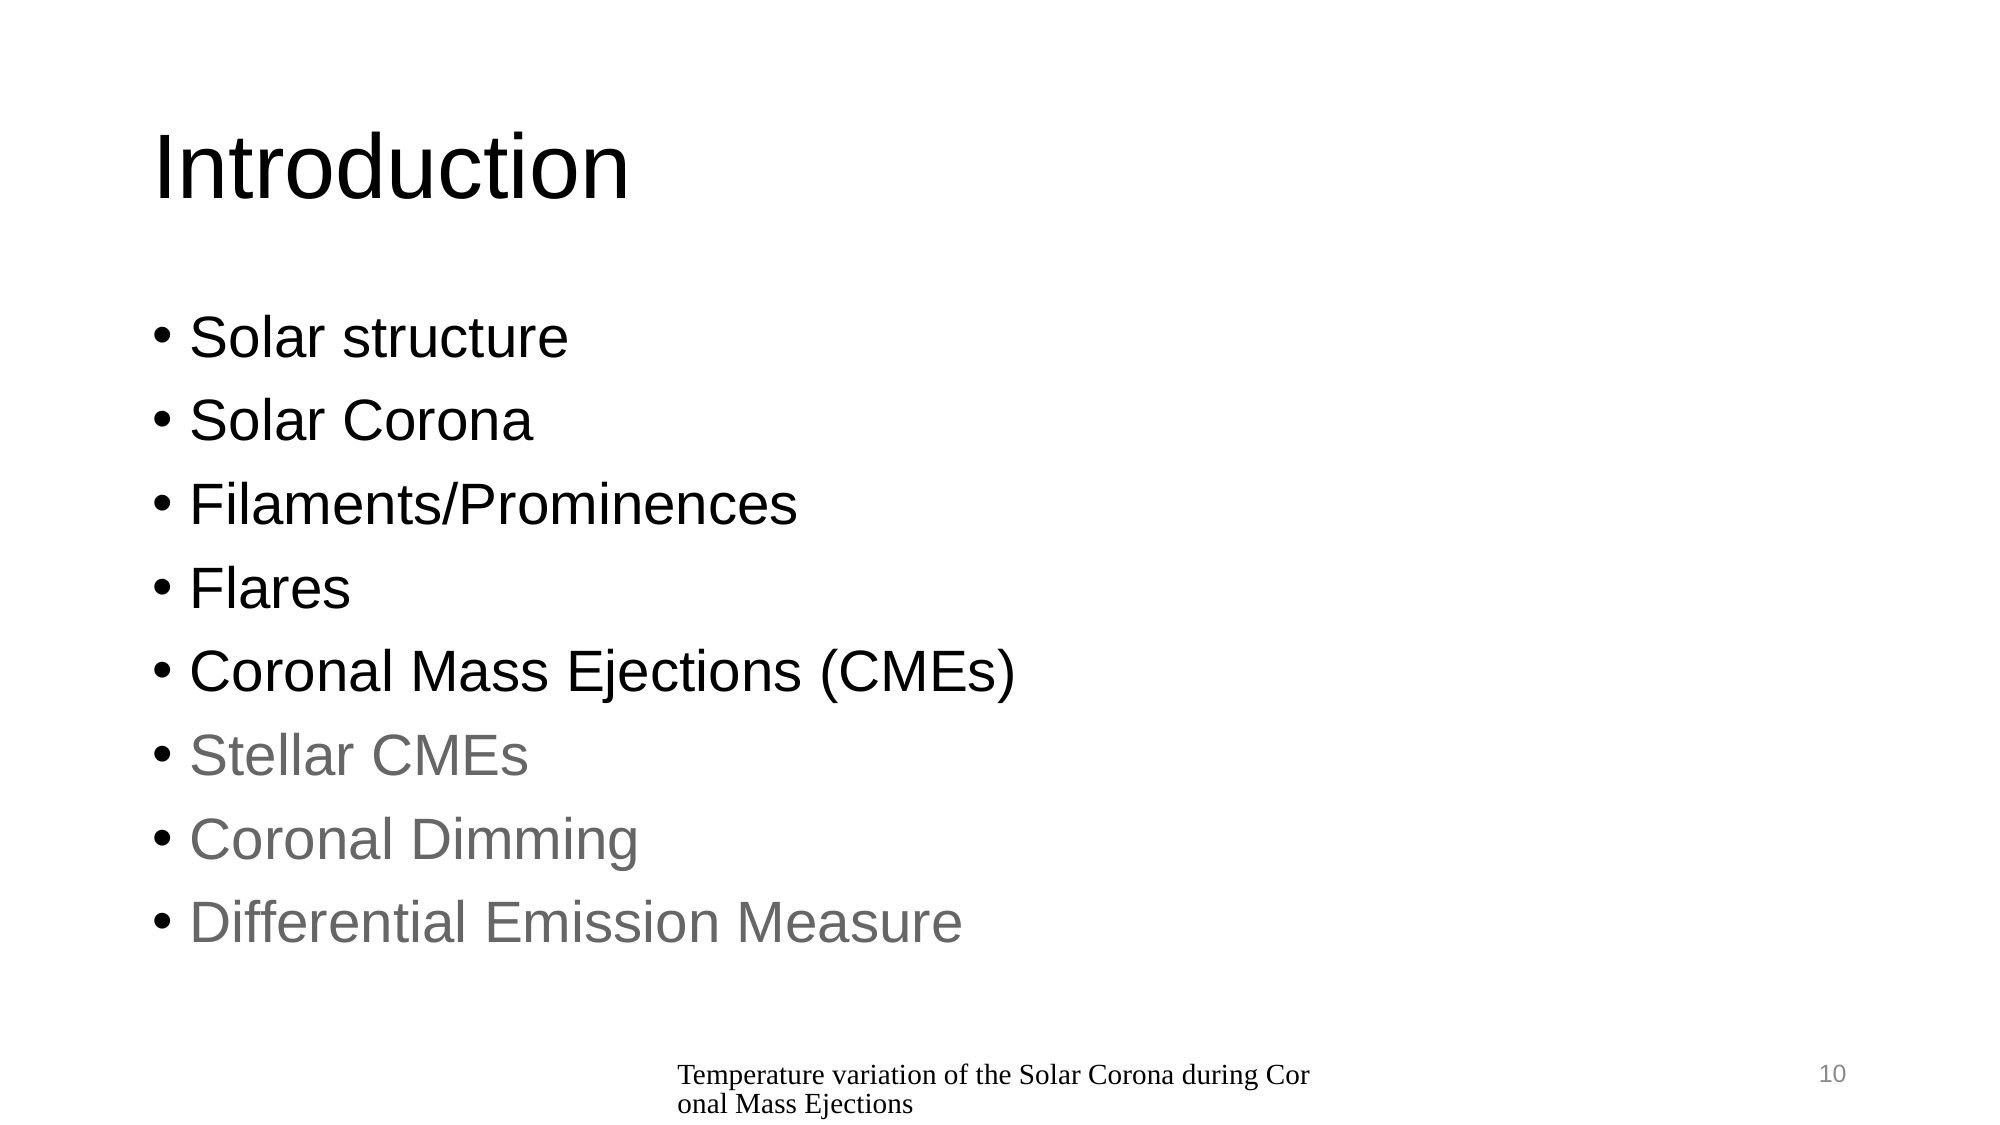

# Introduction
Solar structure
Solar Corona
Filaments/Prominences
Flares
Coronal Mass Ejections (CMEs)
Stellar CMEs
Coronal Dimming
Differential Emission Measure

Temperature variation of the Solar Corona during Coronal Mass Ejections
10